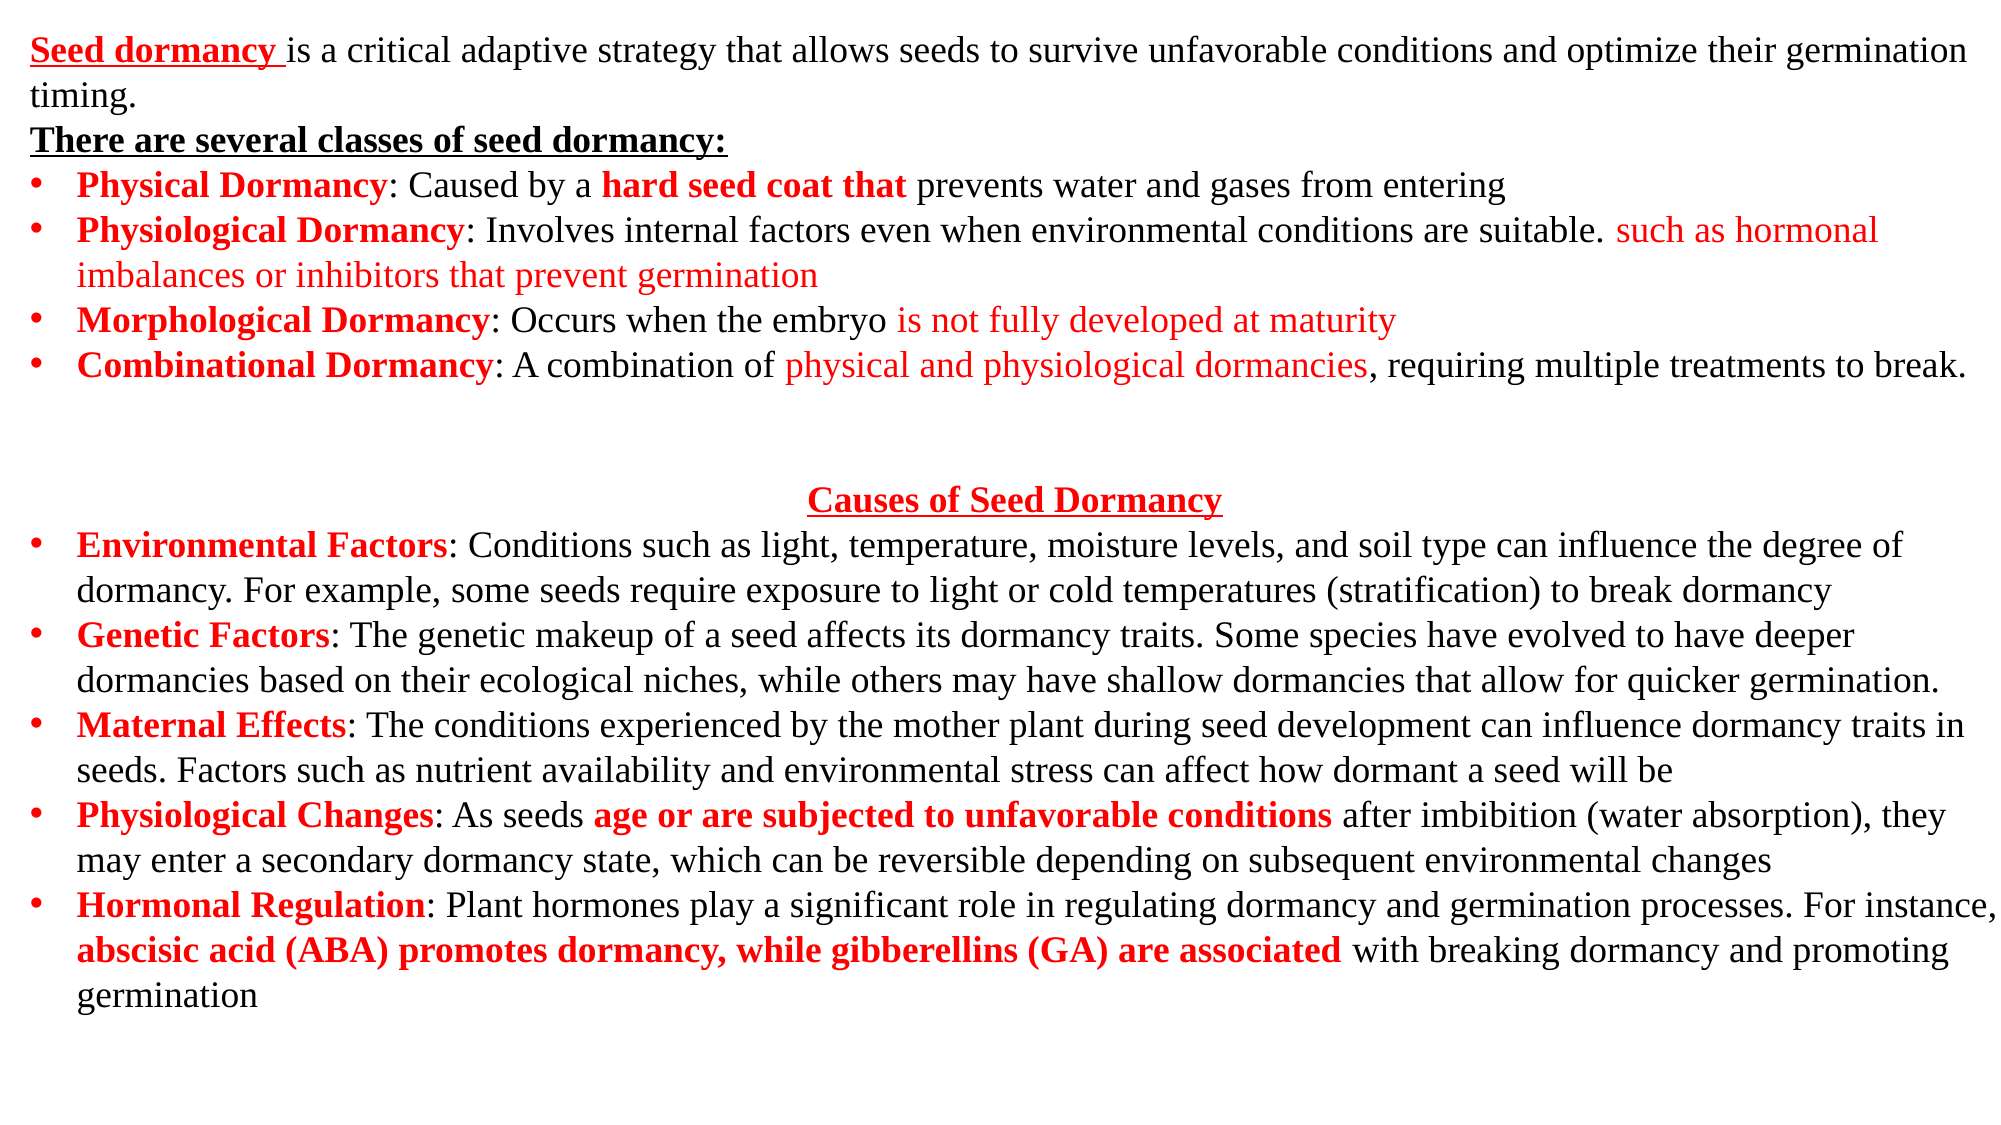

Seed dormancy is a critical adaptive strategy that allows seeds to survive unfavorable conditions and optimize their germination timing.
There are several classes of seed dormancy:
Physical Dormancy: Caused by a hard seed coat that prevents water and gases from entering
Physiological Dormancy: Involves internal factors even when environmental conditions are suitable. such as hormonal imbalances or inhibitors that prevent germination
Morphological Dormancy: Occurs when the embryo is not fully developed at maturity
Combinational Dormancy: A combination of physical and physiological dormancies, requiring multiple treatments to break.

Causes of Seed Dormancy
Environmental Factors: Conditions such as light, temperature, moisture levels, and soil type can influence the degree of dormancy. For example, some seeds require exposure to light or cold temperatures (stratification) to break dormancy
Genetic Factors: The genetic makeup of a seed affects its dormancy traits. Some species have evolved to have deeper dormancies based on their ecological niches, while others may have shallow dormancies that allow for quicker germination.
Maternal Effects: The conditions experienced by the mother plant during seed development can influence dormancy traits in seeds. Factors such as nutrient availability and environmental stress can affect how dormant a seed will be
Physiological Changes: As seeds age or are subjected to unfavorable conditions after imbibition (water absorption), they may enter a secondary dormancy state, which can be reversible depending on subsequent environmental changes
Hormonal Regulation: Plant hormones play a significant role in regulating dormancy and germination processes. For instance, abscisic acid (ABA) promotes dormancy, while gibberellins (GA) are associated with breaking dormancy and promoting germination